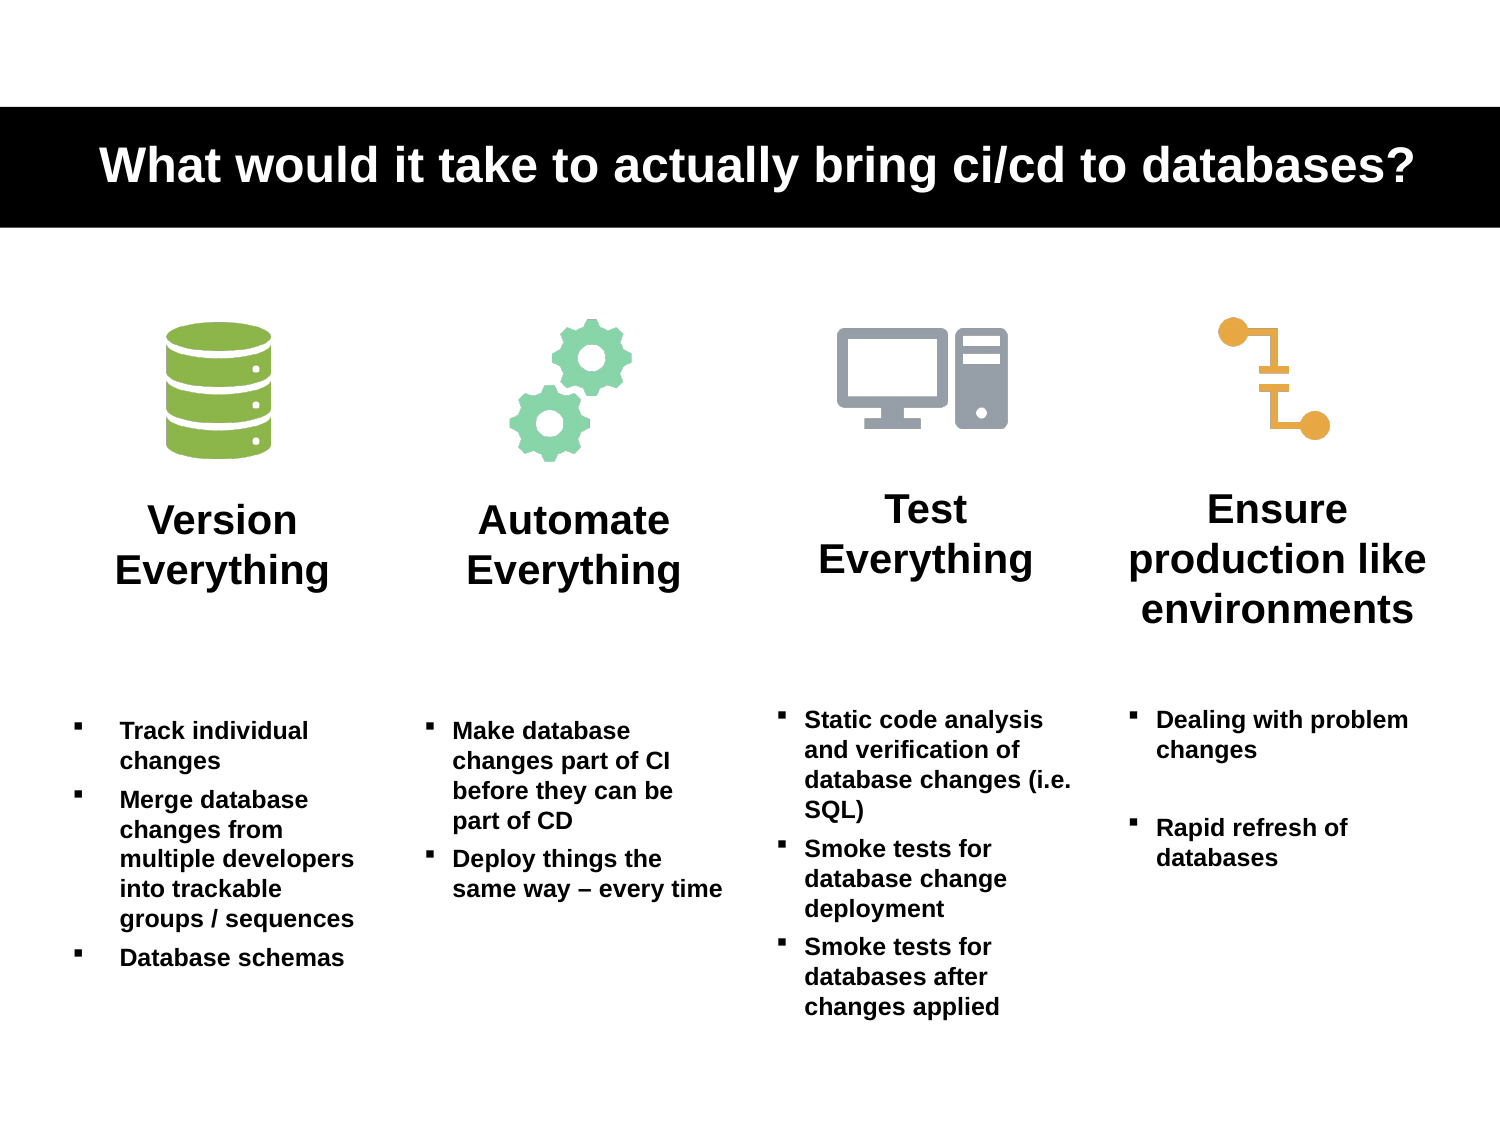

# What would it take to actually bring ci/cd to databases?

Test Everything

Ensure production like environments

Version Everything

Automate Everything

Static code analysis and verification of database changes (i.e. SQL)
Smoke tests for database change deployment
Smoke tests for databases after changes applied

Dealing with problem changes

Rapid refresh of databases

Track individual changes
Merge database changes from multiple developers into trackable groups / sequences
Database schemas

Make database changes part of CI before they can be part of CD
Deploy things the same way – every time